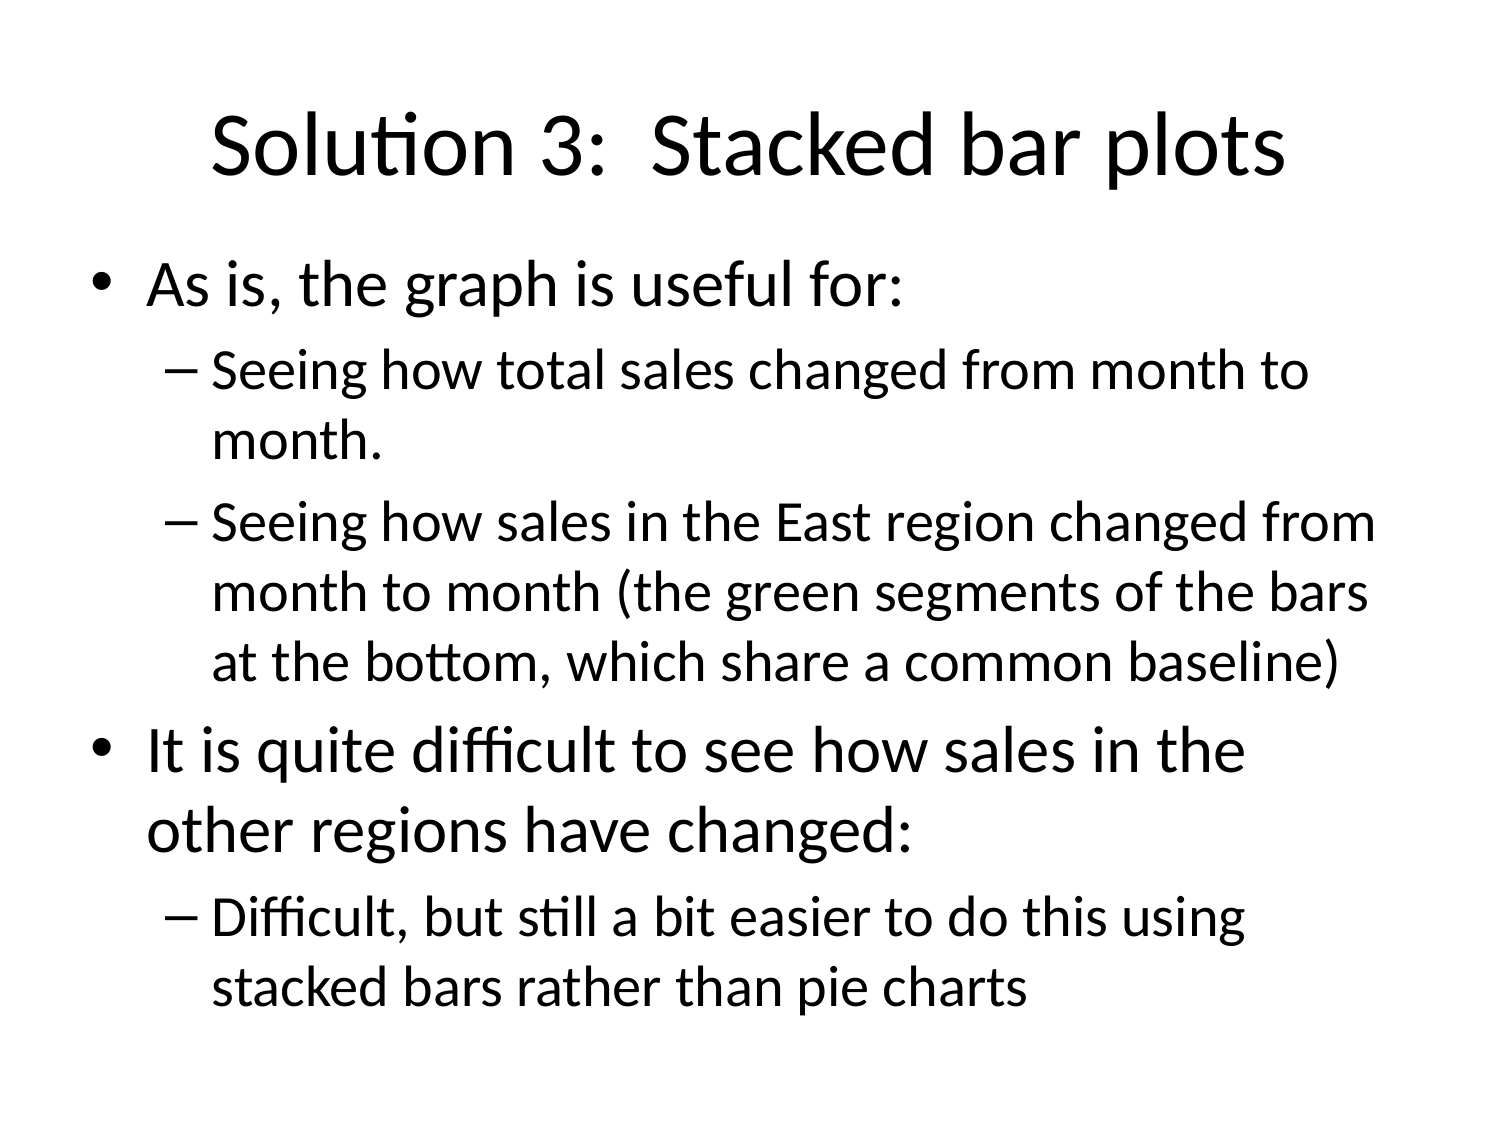

# Solution 3:  Stacked bar plots
As is, the graph is useful for:
Seeing how total sales changed from month to month.
Seeing how sales in the East region changed from month to month (the green segments of the bars at the bottom, which share a common baseline)
It is quite difficult to see how sales in the other regions have changed:
Difficult, but still a bit easier to do this using stacked bars rather than pie charts